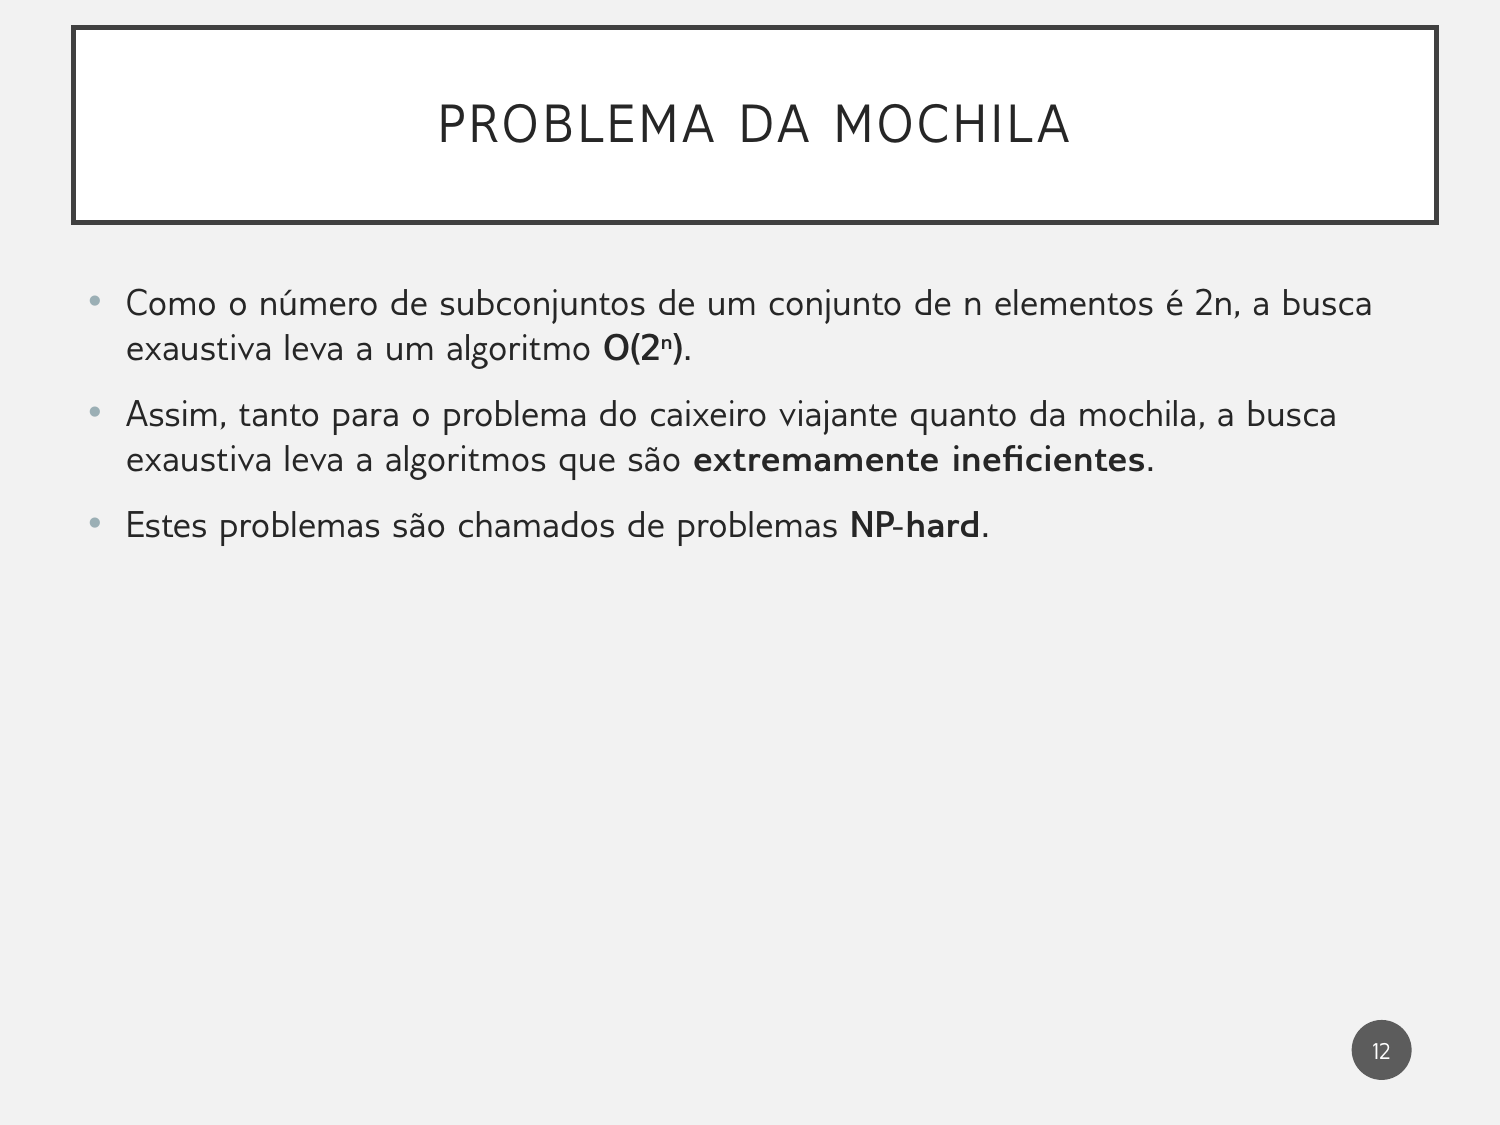

# Problema da mochila
Como o número de subconjuntos de um conjunto de n elementos é 2n, a busca exaustiva leva a um algoritmo O(2n).
Assim, tanto para o problema do caixeiro viajante quanto da mochila, a busca exaustiva leva a algoritmos que são extremamente ineficientes.
Estes problemas são chamados de problemas NP-hard.

12